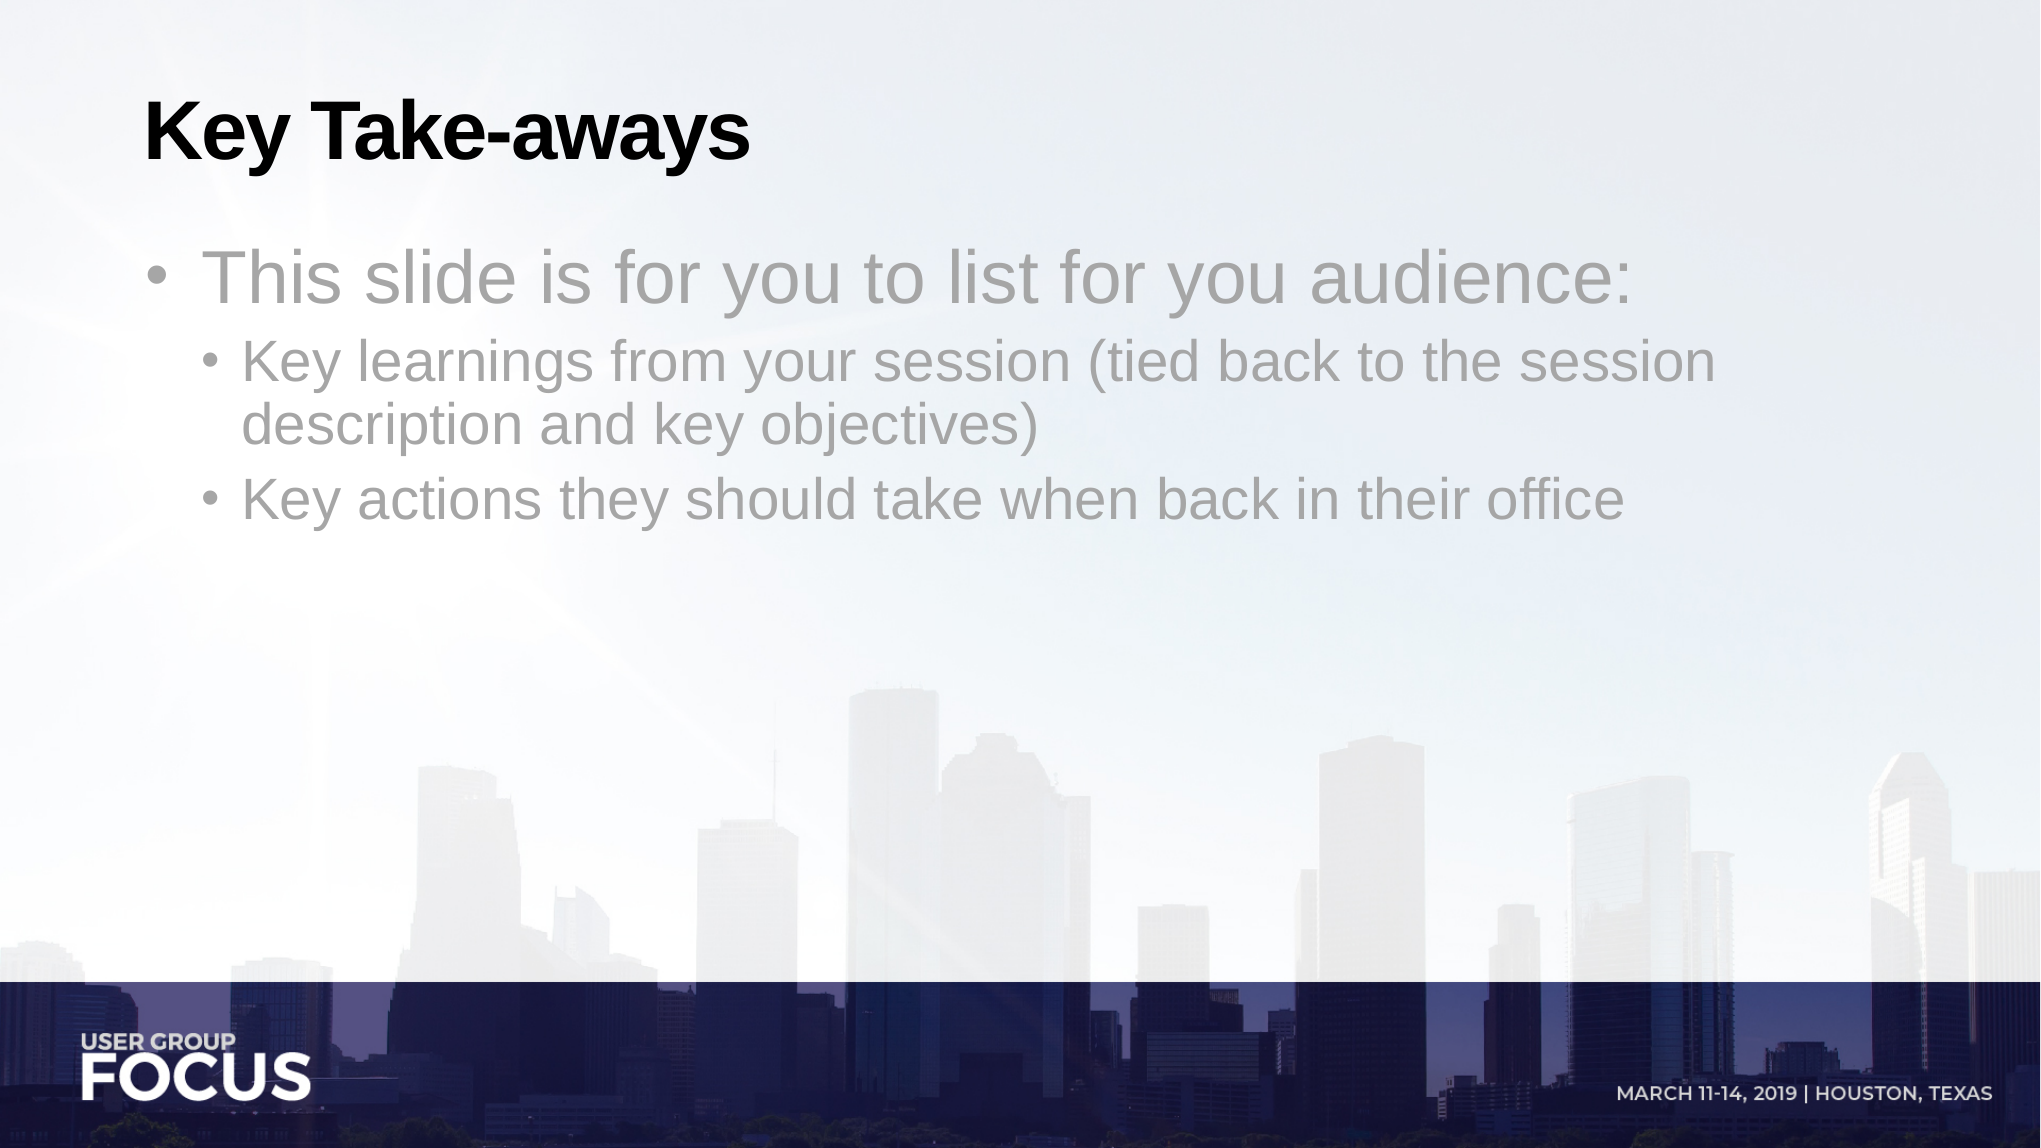

# Key Take-aways
This slide is for you to list for you audience:
Key learnings from your session (tied back to the session description and key objectives)
Key actions they should take when back in their office